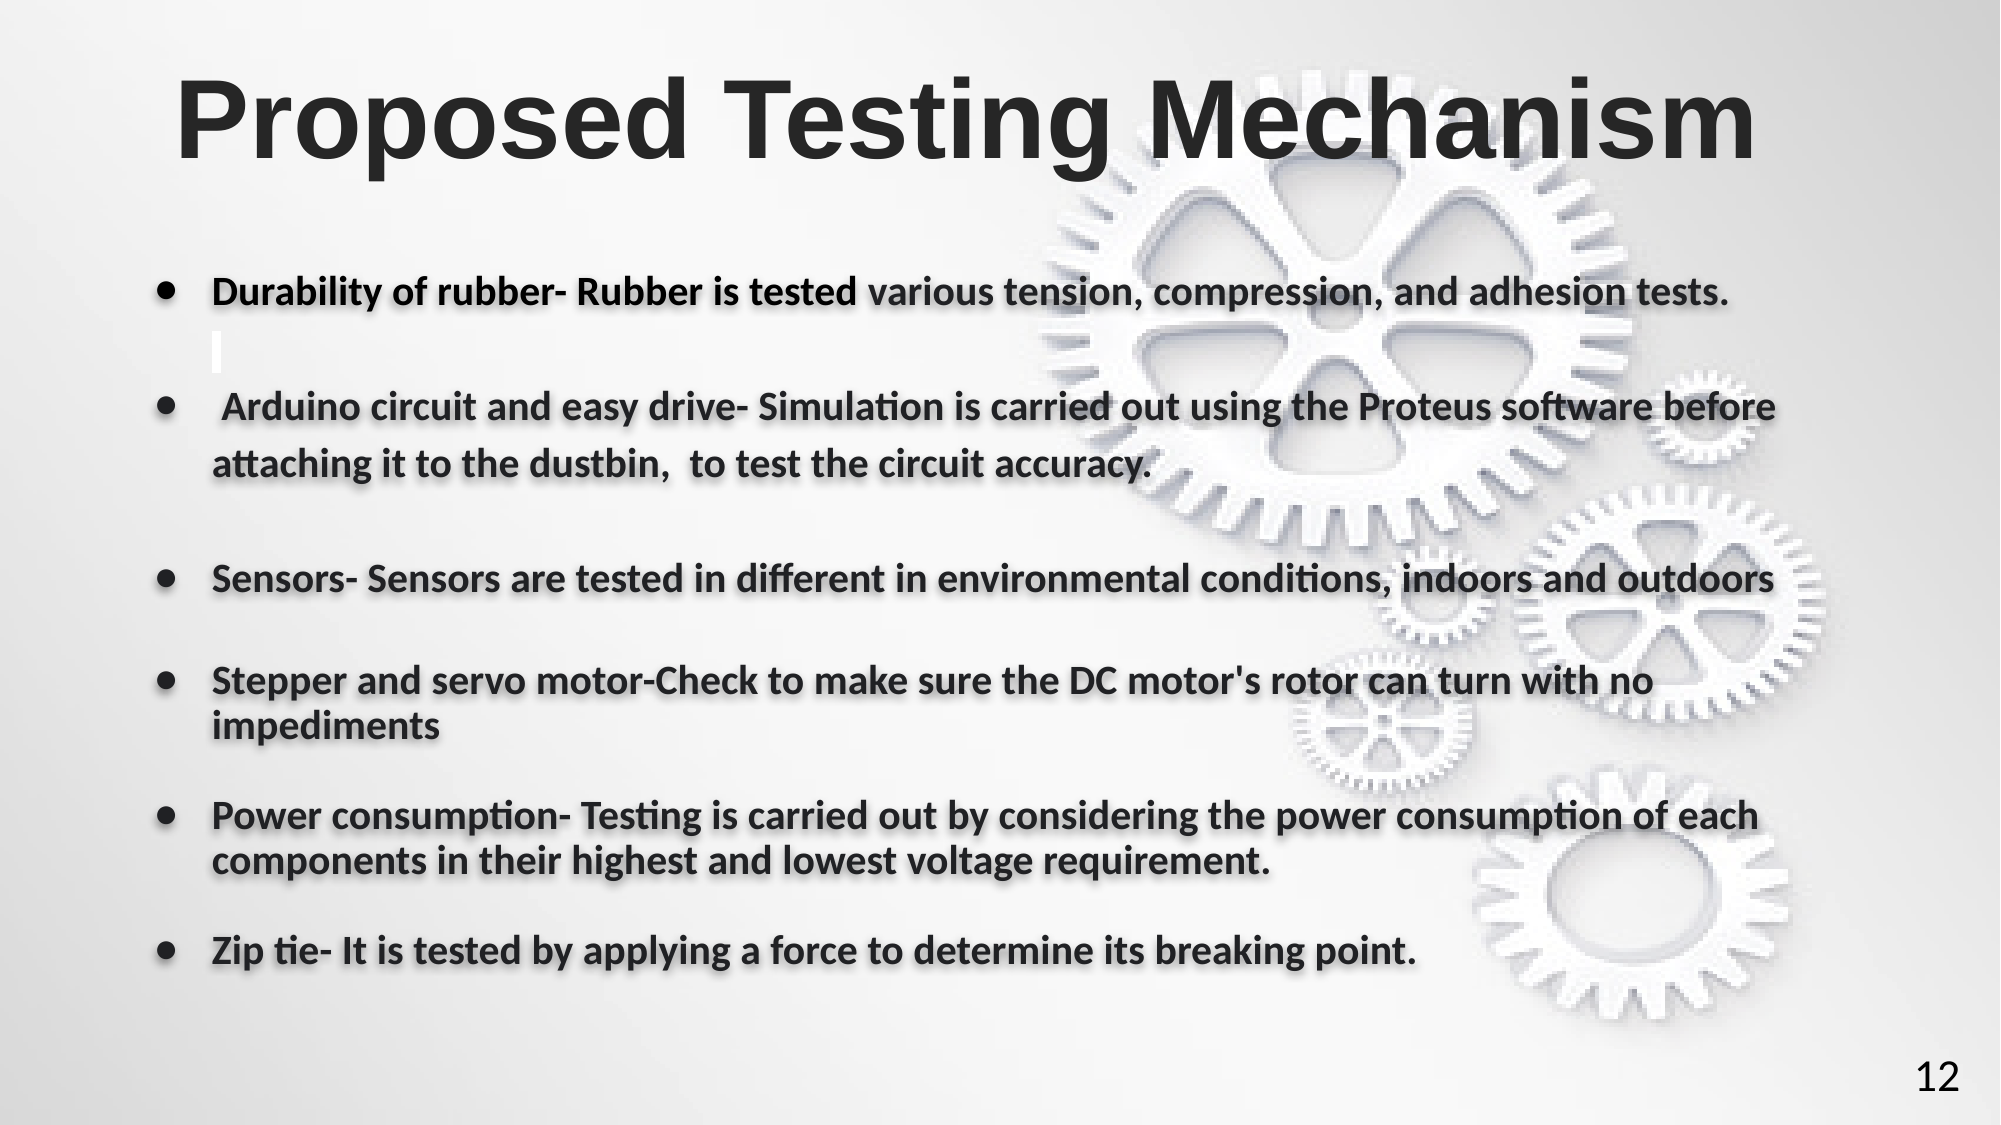

Proposed Testing Mechanism
Durability of rubber- Rubber is tested various tension, compression, and adhesion tests.

 Arduino circuit and easy drive- Simulation is carried out using the Proteus software before attaching it to the dustbin,  to test the circuit accuracy.

Sensors- Sensors are tested in different in environmental conditions, indoors and outdoors

Stepper and servo motor-Check to make sure the DC motor's rotor can turn with no impediments

Power consumption- Testing is carried out by considering the power consumption of each components in their highest and lowest voltage requirement.

Zip tie- It is tested by applying a force to determine its breaking point.

12